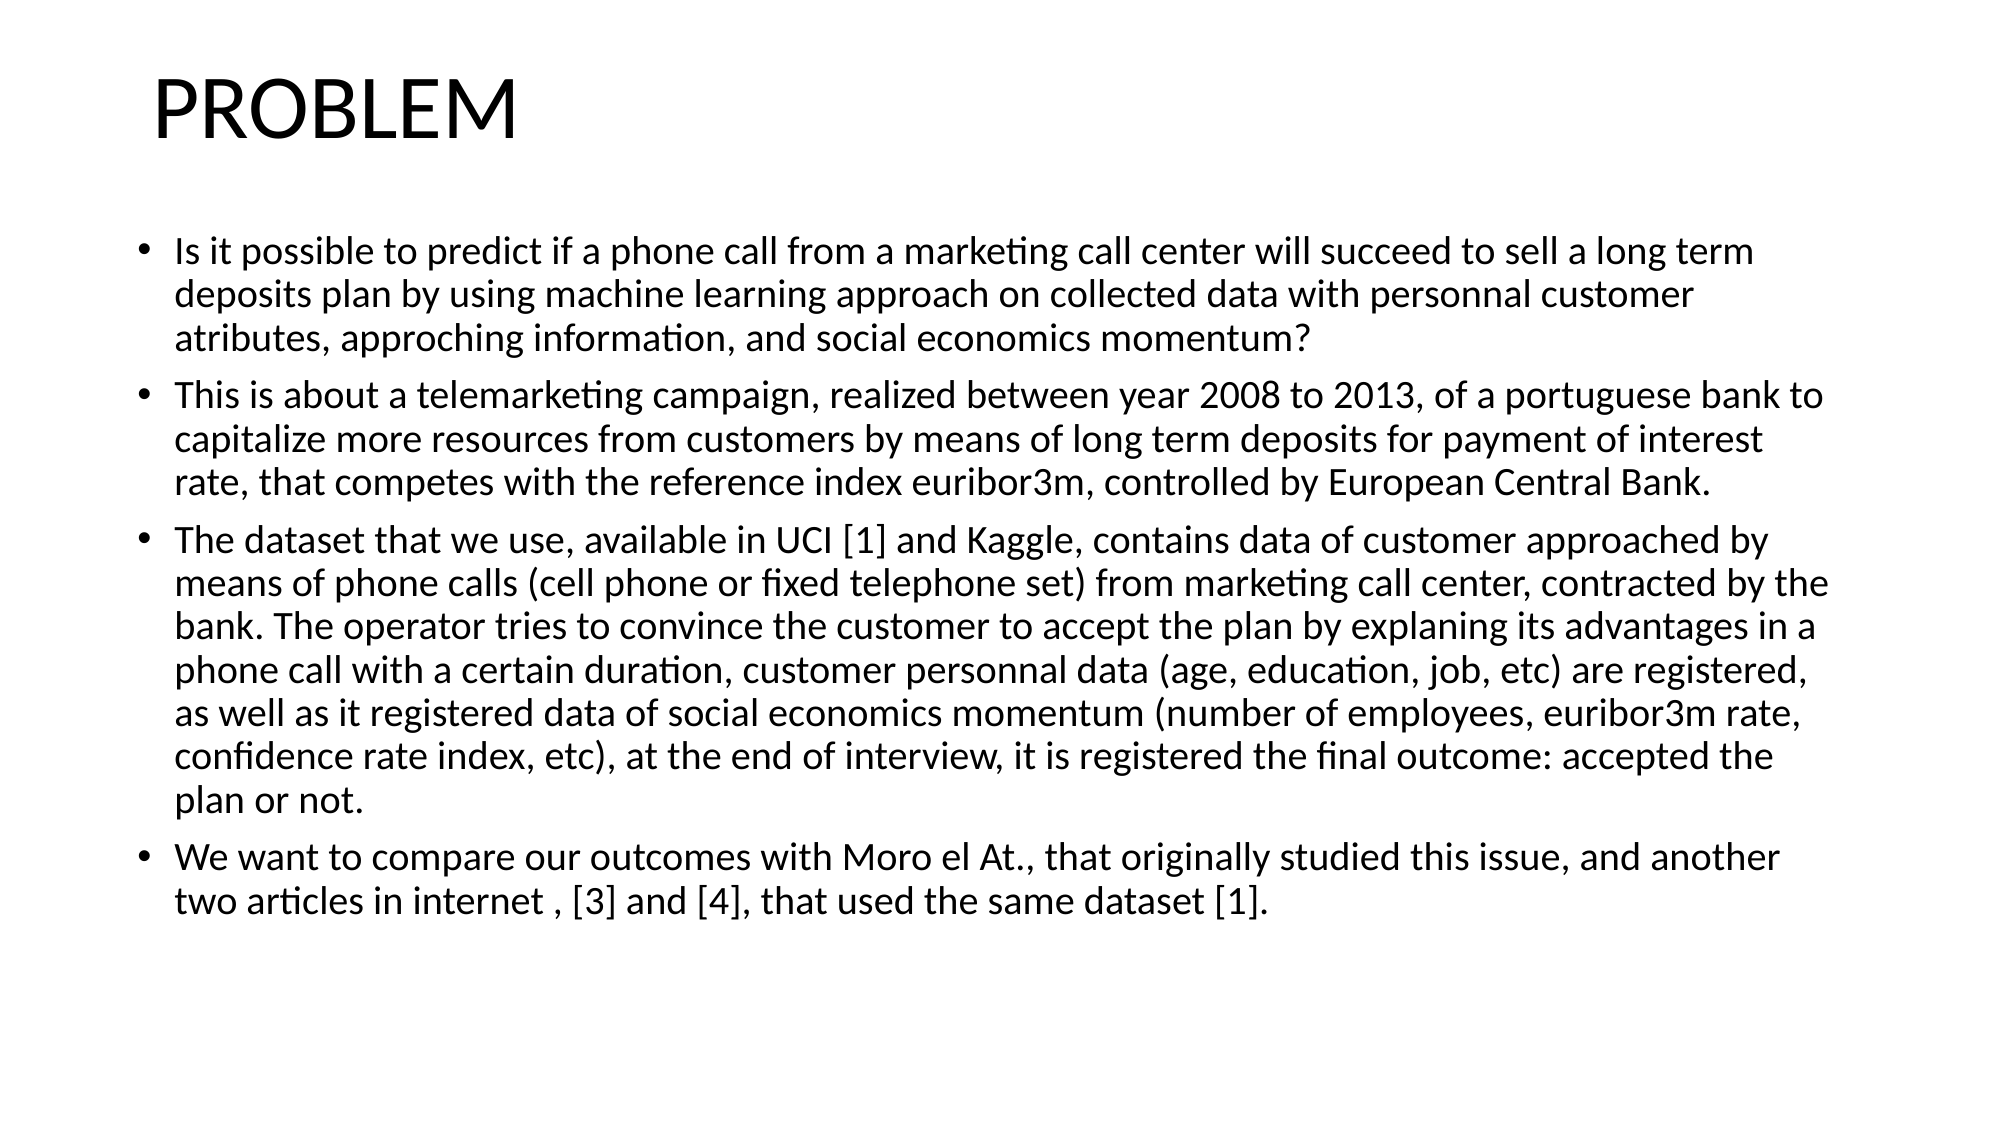

# PROBLEM
Is it possible to predict if a phone call from a marketing call center will succeed to sell a long term deposits plan by using machine learning approach on collected data with personnal customer atributes, approching information, and social economics momentum?
This is about a telemarketing campaign, realized between year 2008 to 2013, of a portuguese bank to capitalize more resources from customers by means of long term deposits for payment of interest rate, that competes with the reference index euribor3m, controlled by European Central Bank.
The dataset that we use, available in UCI [1] and Kaggle, contains data of customer approached by means of phone calls (cell phone or fixed telephone set) from marketing call center, contracted by the bank. The operator tries to convince the customer to accept the plan by explaning its advantages in a phone call with a certain duration, customer personnal data (age, education, job, etc) are registered, as well as it registered data of social economics momentum (number of employees, euribor3m rate, confidence rate index, etc), at the end of interview, it is registered the final outcome: accepted the plan or not.
We want to compare our outcomes with Moro el At., that originally studied this issue, and another two articles in internet , [3] and [4], that used the same dataset [1].